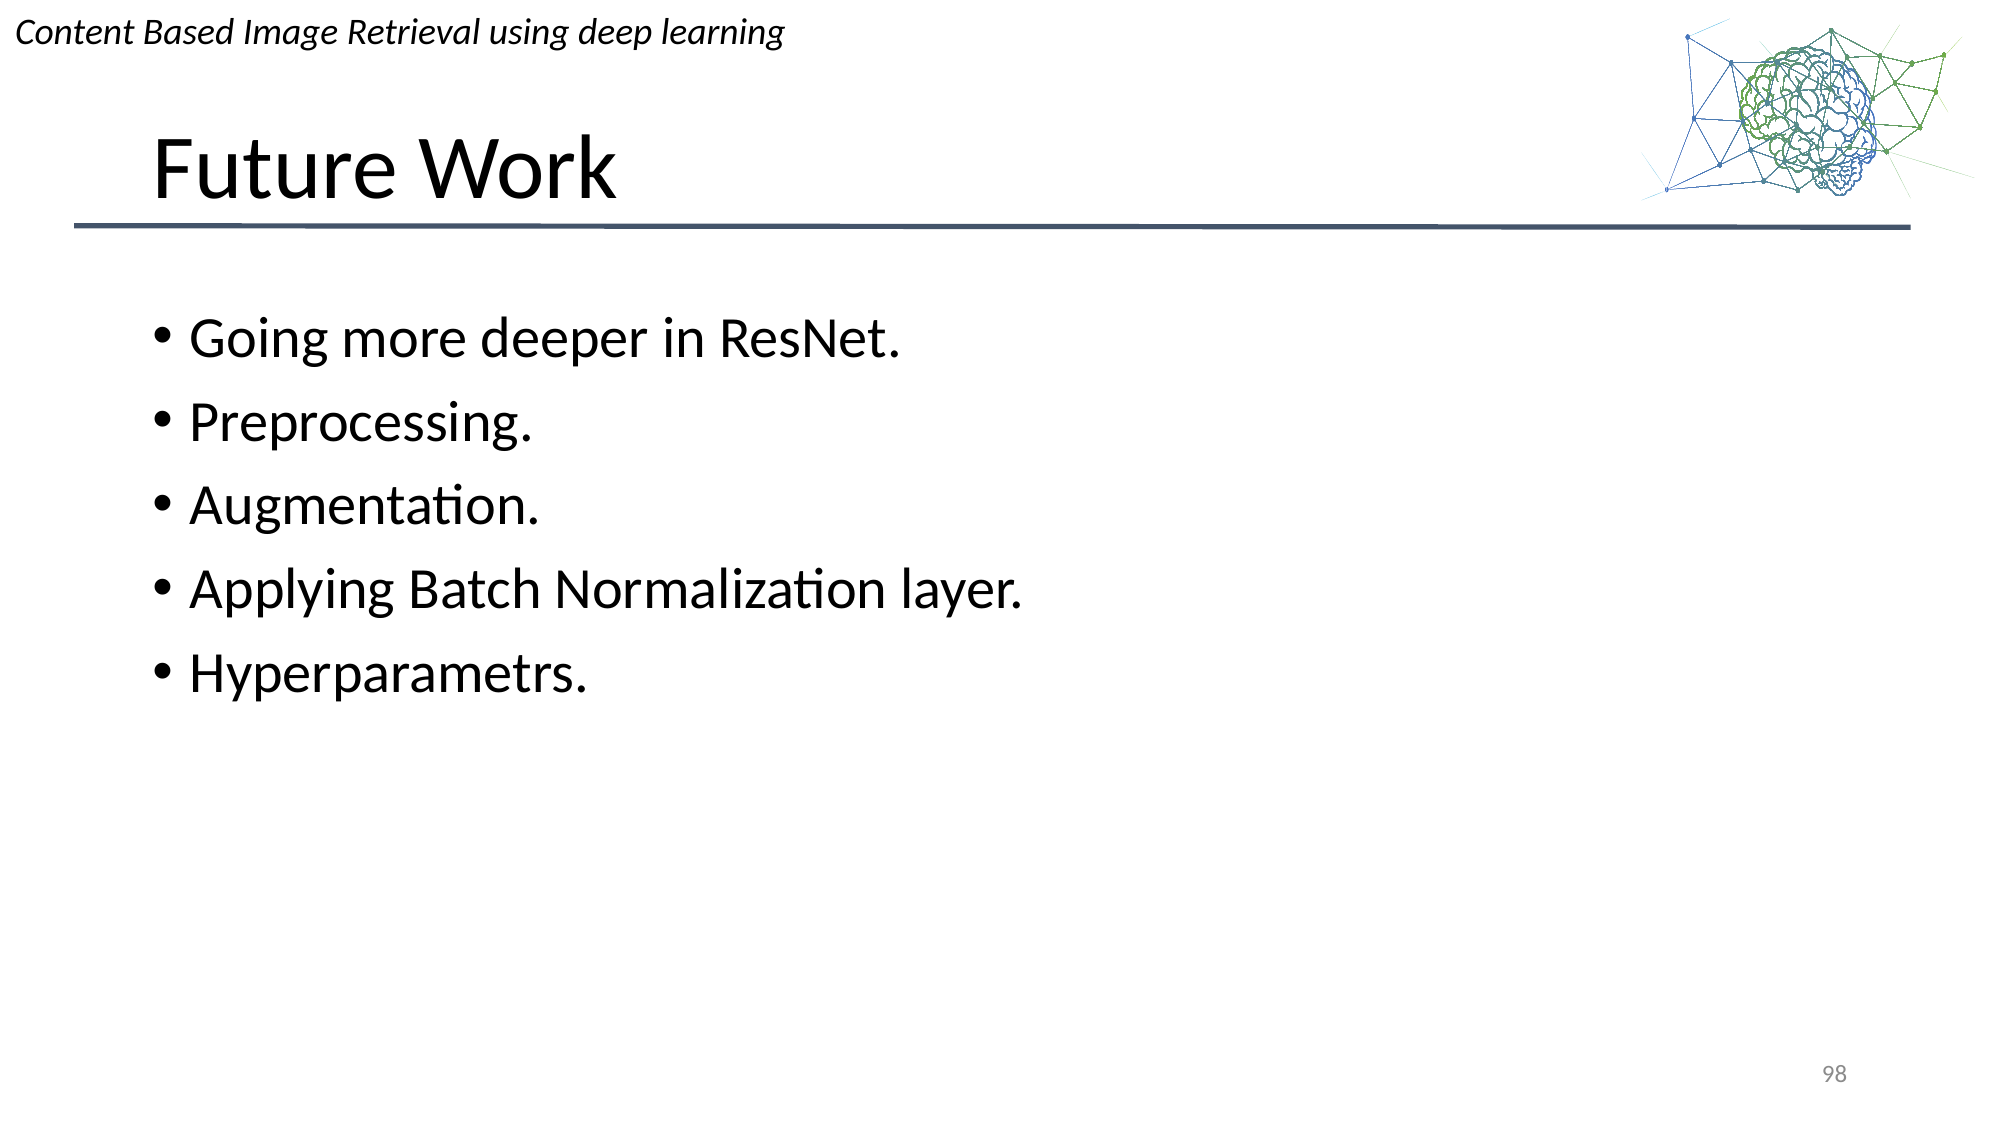

# Future Work
Going more deeper in ResNet.
Preprocessing.
Augmentation.
Applying Batch Normalization layer.
Hyperparametrs.

98